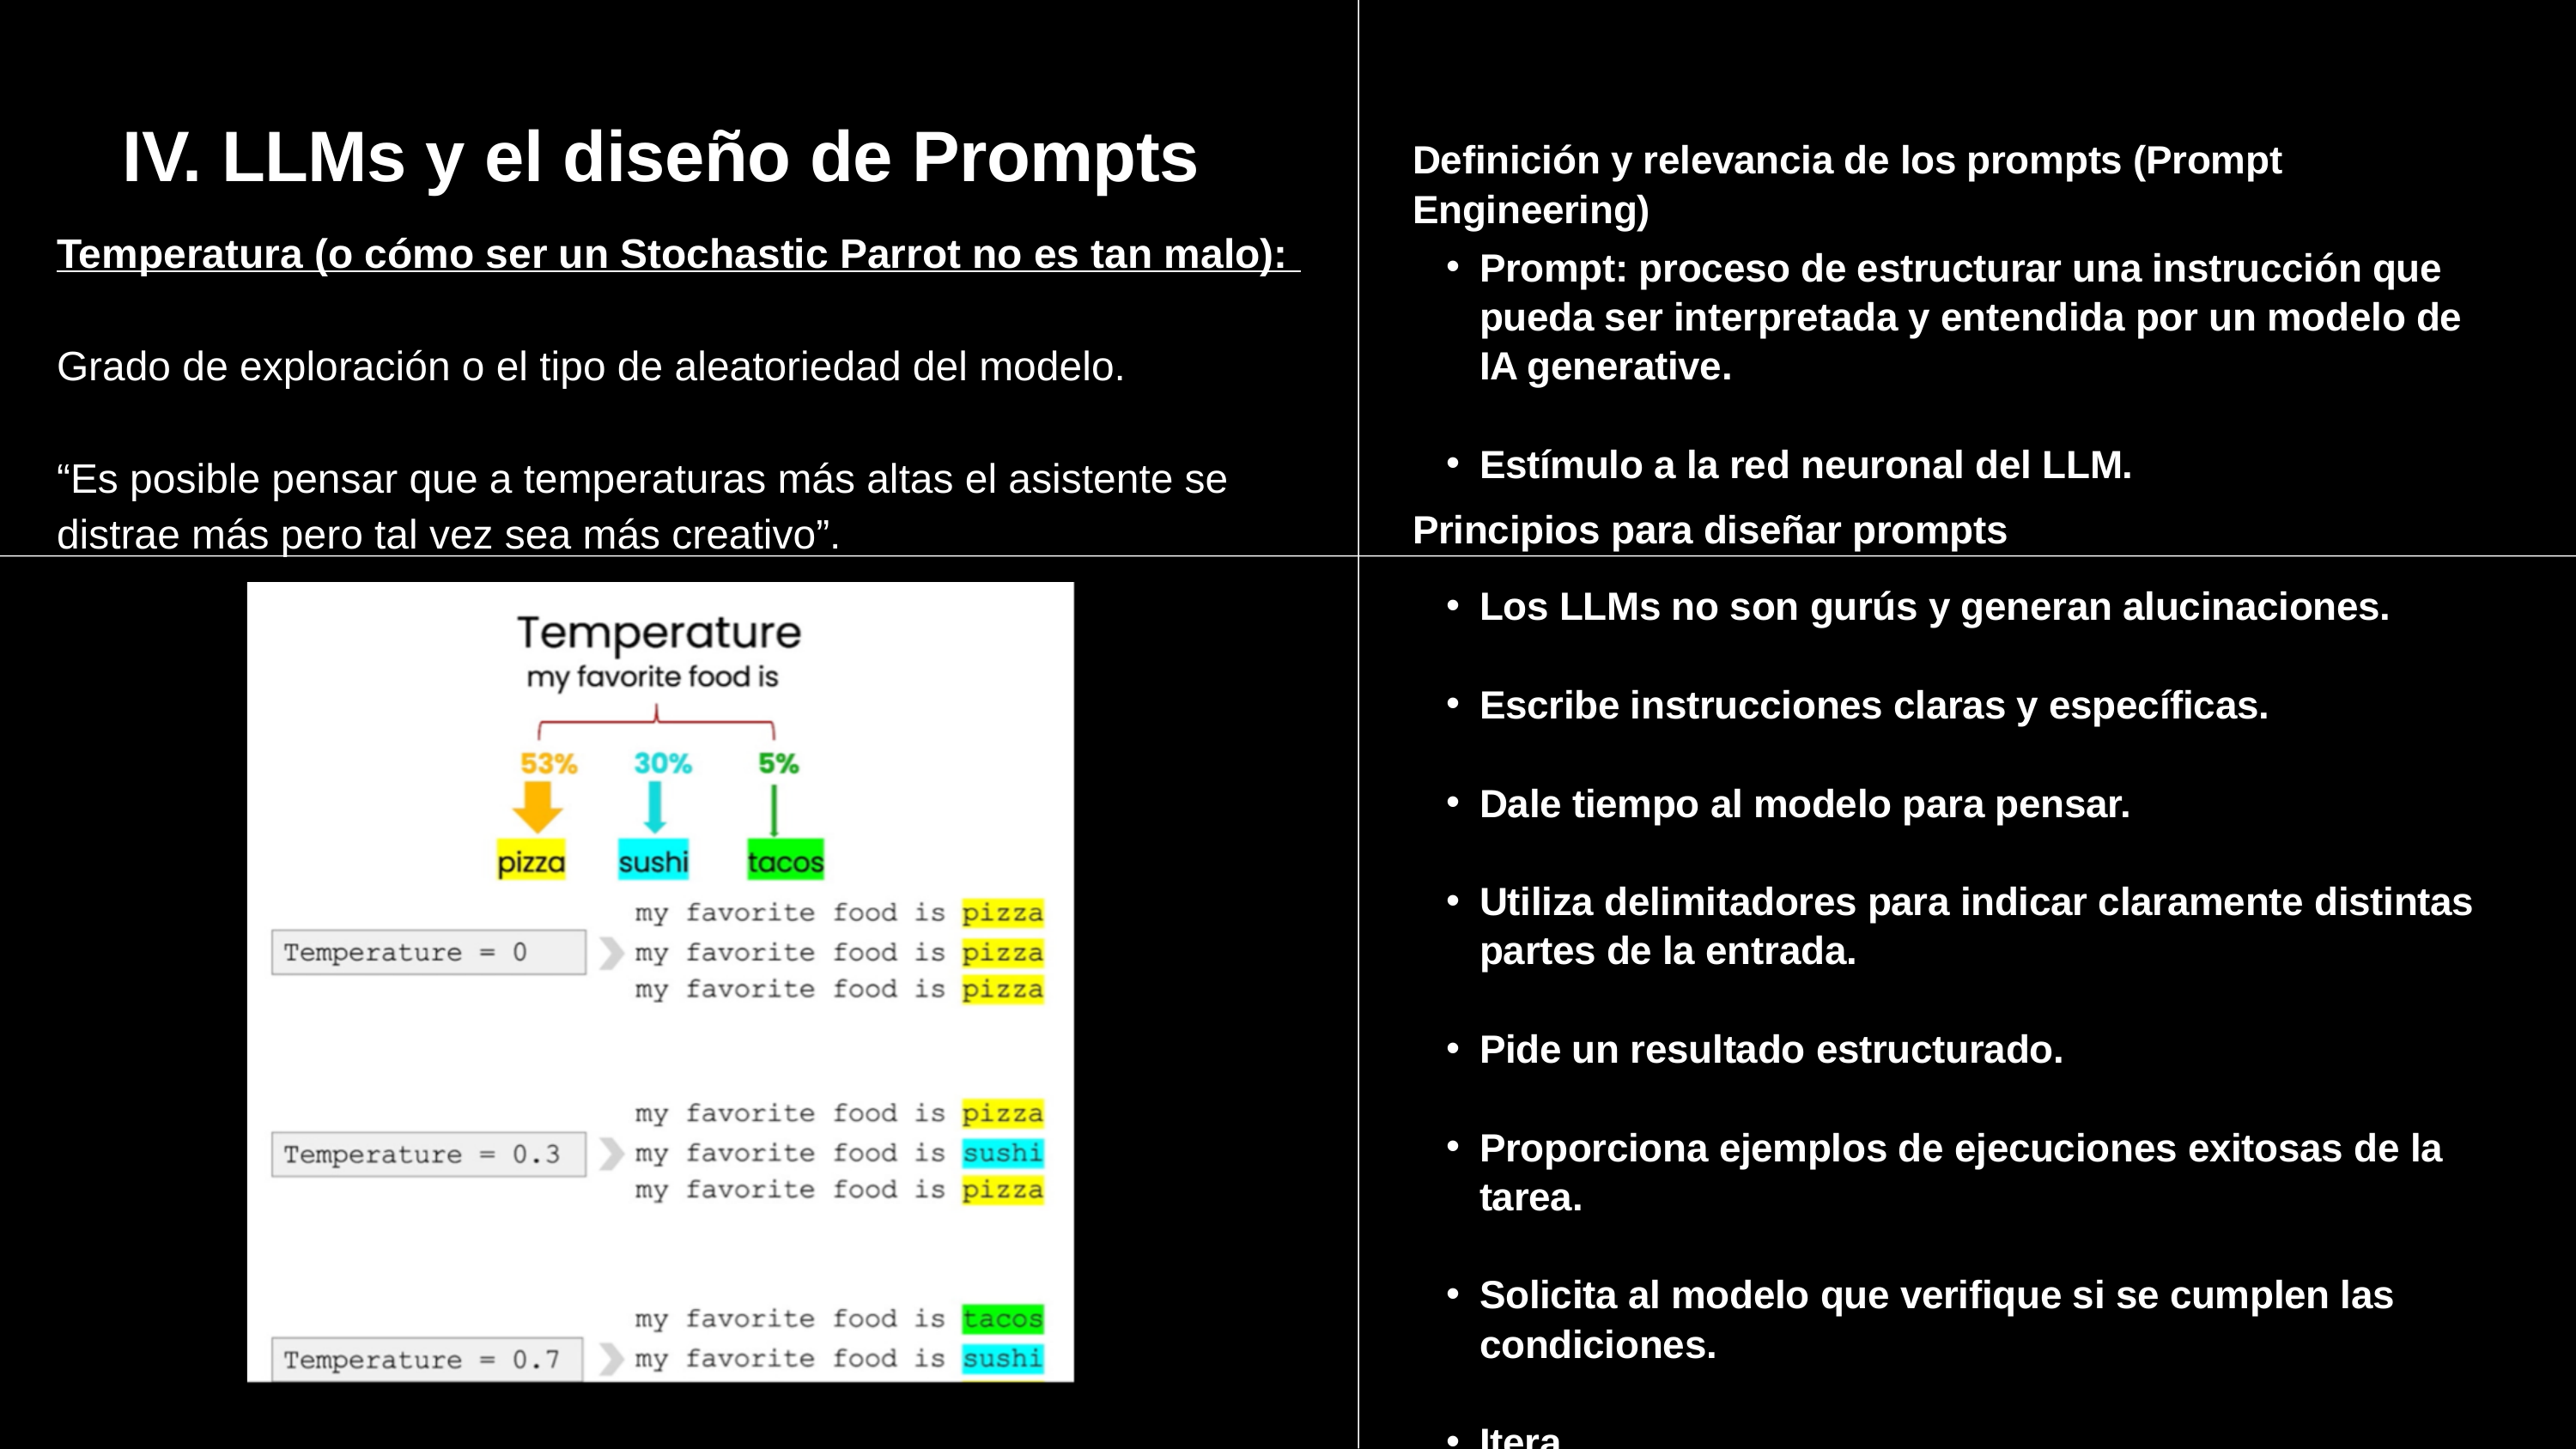

III. LLMs y el diseño de Prompts
IV. LLMs y el diseño de Prompts
Definición y relevancia de los prompts (Prompt Engineering)
Temperatura (o cómo ser un Stochastic Parrot no es tan malo):

Grado de exploración o el tipo de aleatoriedad del modelo.

“Es posible pensar que a temperaturas más altas el asistente se distrae más pero tal vez sea más creativo”.
Prompt: proceso de estructurar una instrucción que pueda ser interpretada y entendida por un modelo de IA generative.

Estímulo a la red neuronal del LLM.
Principios para diseñar prompts
Los LLMs no son gurús y generan alucinaciones.

Escribe instrucciones claras y específicas.

Dale tiempo al modelo para pensar.

Utiliza delimitadores para indicar claramente distintas partes de la entrada.

Pide un resultado estructurado.

Proporciona ejemplos de ejecuciones exitosas de la tarea.

Solicita al modelo que verifique si se cumplen las condiciones.

Itera.